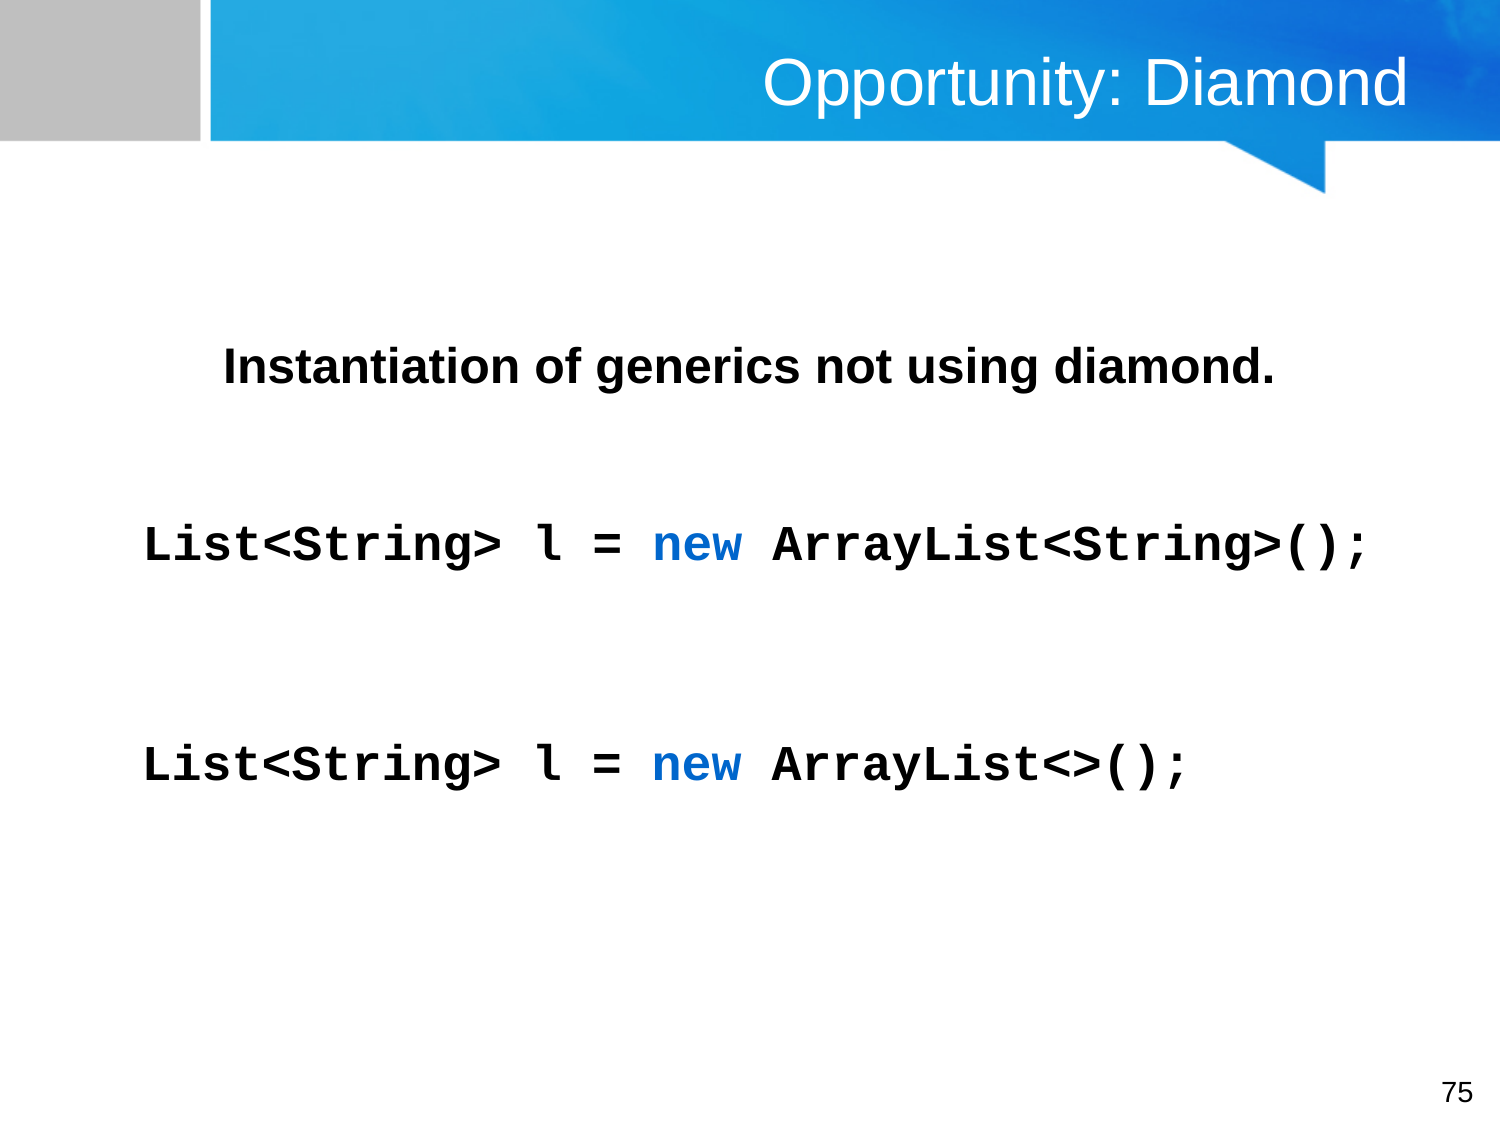

# Opportunity: Diamond
Instantiation of generics not using diamond.
List<String> l = new ArrayList<String>();
List<String> l = new ArrayList<>();
75